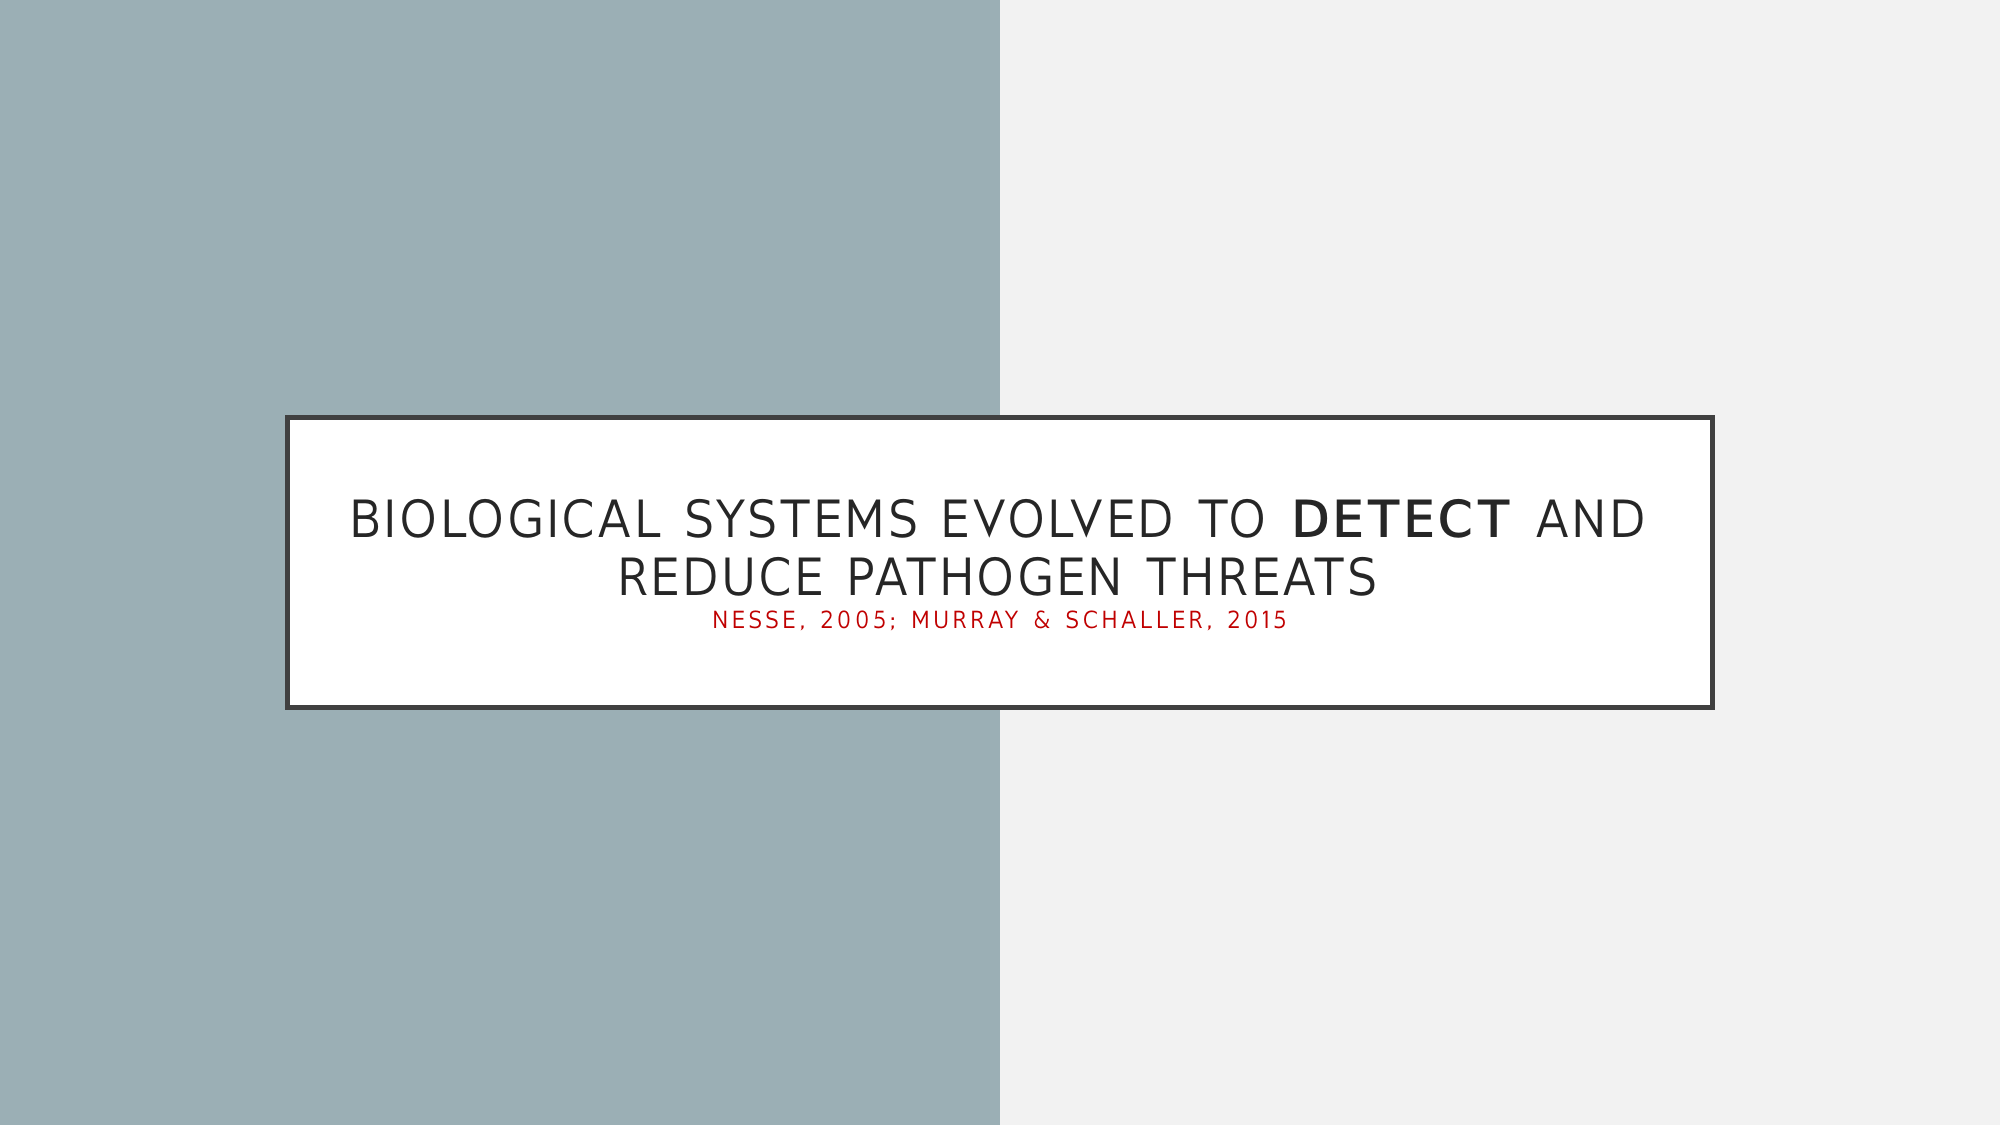

# Biological systems evolved to detect and reduce pathogen threats NESSE, 2005; MURRAY & SCHALLER, 2015